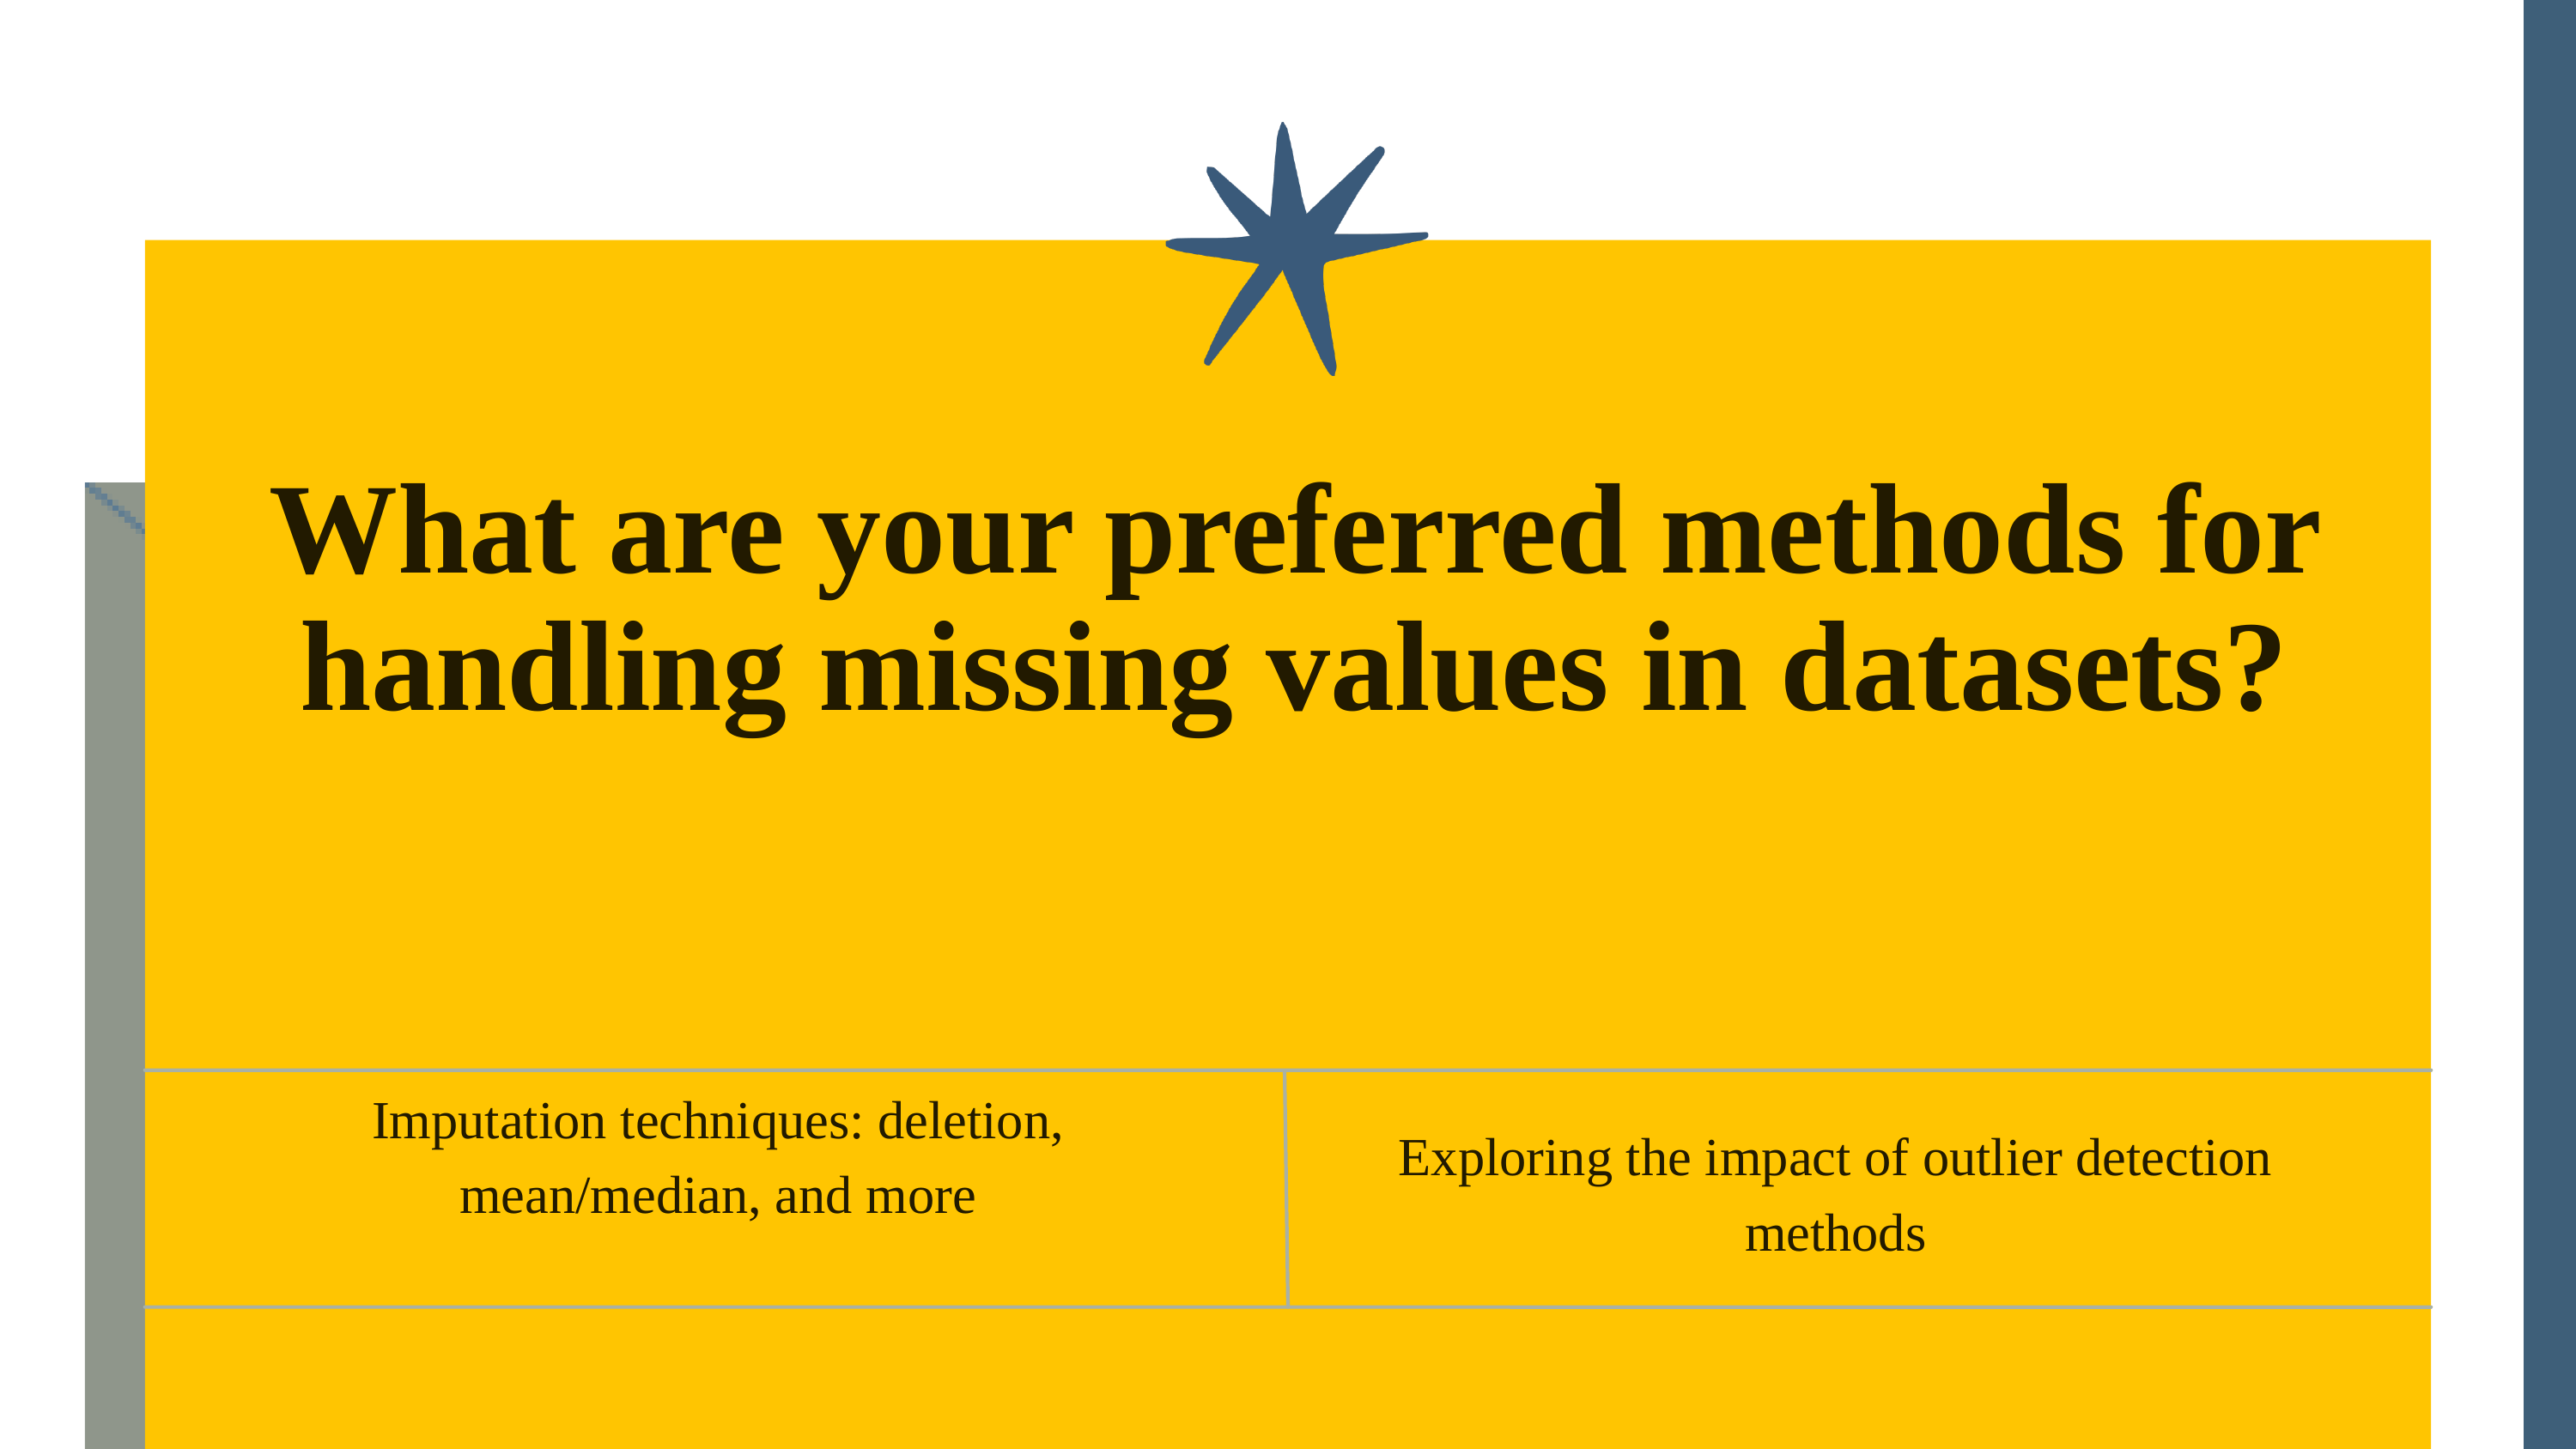

What are your preferred methods for handling missing values in datasets?

Imputation techniques: deletion, mean/median, and more
Exploring the impact of outlier detection methods